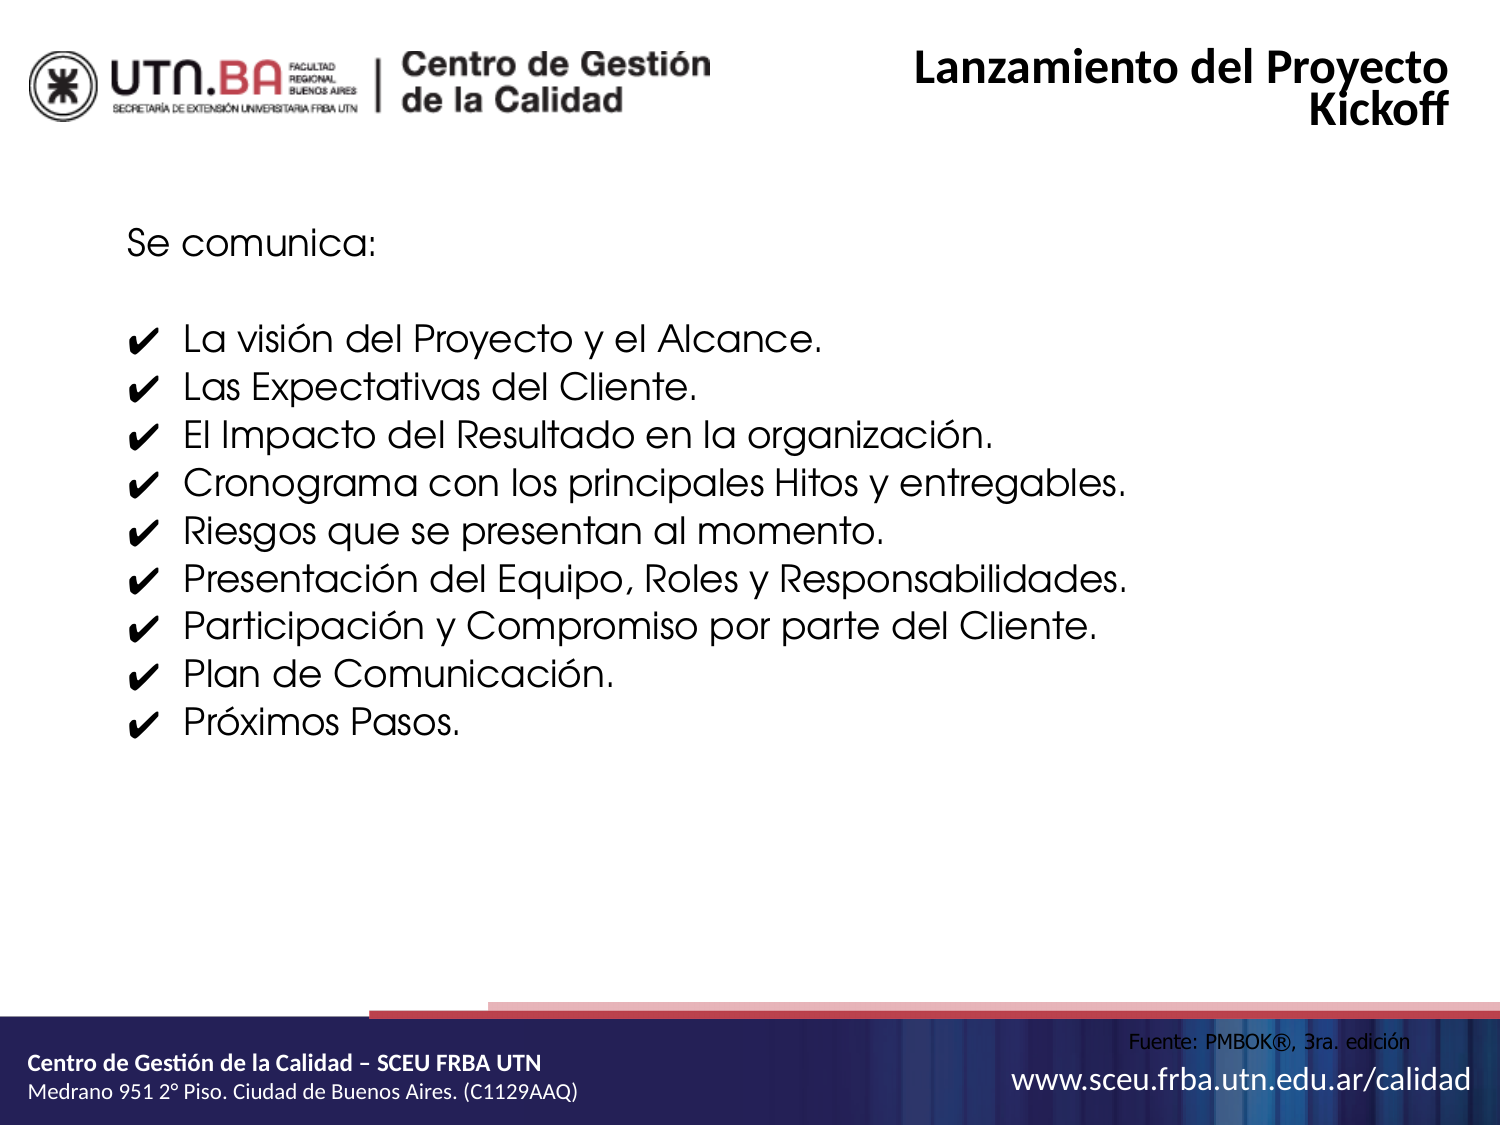

# Lanzamiento del Proyecto Kickoff

Se comunica:

La visión del Proyecto y el Alcance.
Las Expectativas del Cliente.
El Impacto del Resultado en la organización.
Cronograma con los principales Hitos y entregables.
Riesgos que se presentan al momento.
Presentación del Equipo, Roles y Responsabilidades.
Participación y Compromiso por parte del Cliente.
Plan de Comunicación.
Próximos Pasos.

Fuente: PMBOK®, 3ra. edición